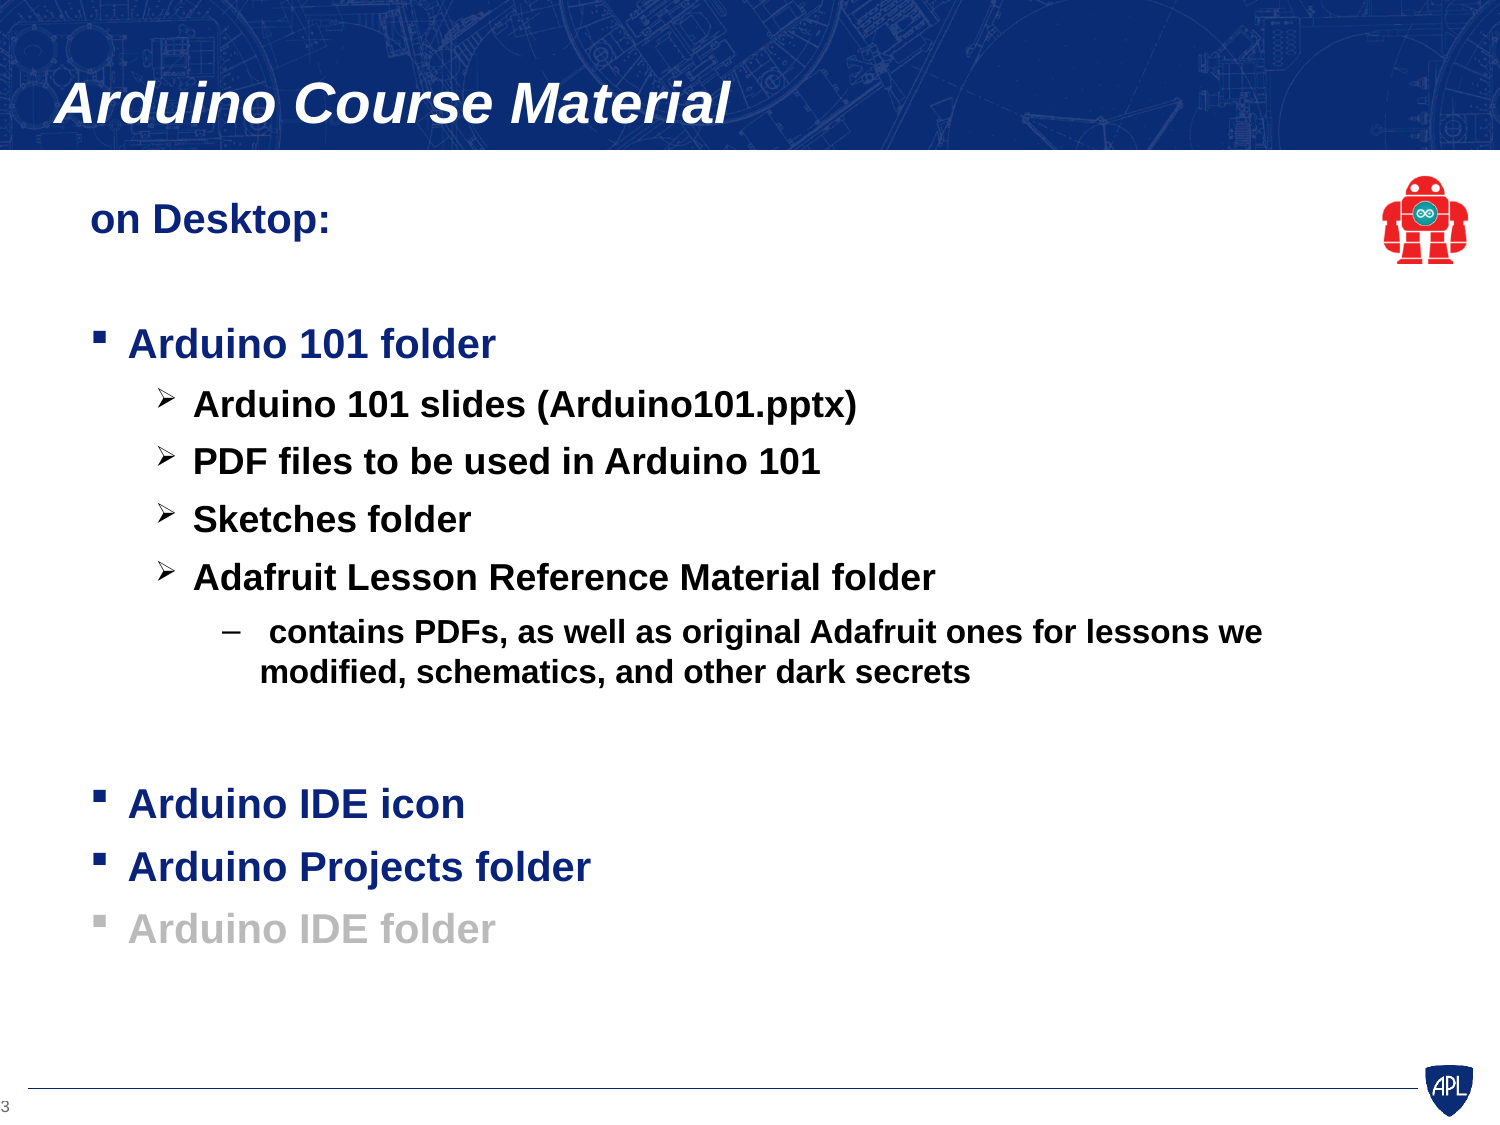

# Arduino Course Material
on Desktop:

Arduino 101 folder
Arduino 101 slides (Arduino101.pptx)
PDF files to be used in Arduino 101
Sketches folder
Adafruit Lesson Reference Material folder
 contains PDFs, as well as original Adafruit ones for lessons we modified, schematics, and other dark secrets

Arduino IDE icon
Arduino Projects folder
Arduino IDE folder